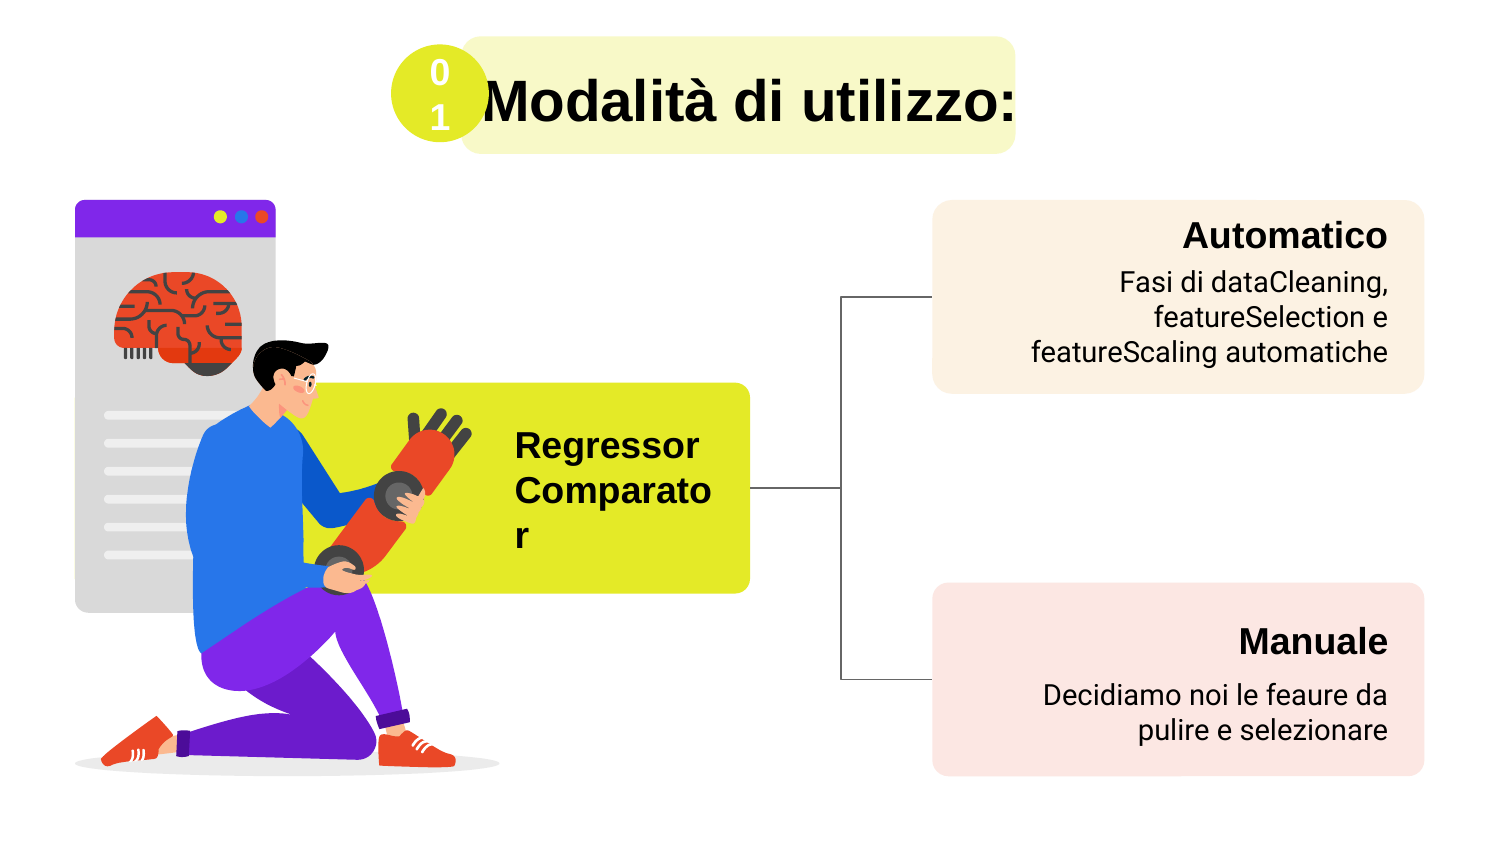

01
# Modalità di utilizzo:

Automatico

Fasi di dataCleaning, featureSelection e featureScaling automatiche

Regressor
Comparator

Manuale
Decidiamo noi le feaure da pulire e selezionare